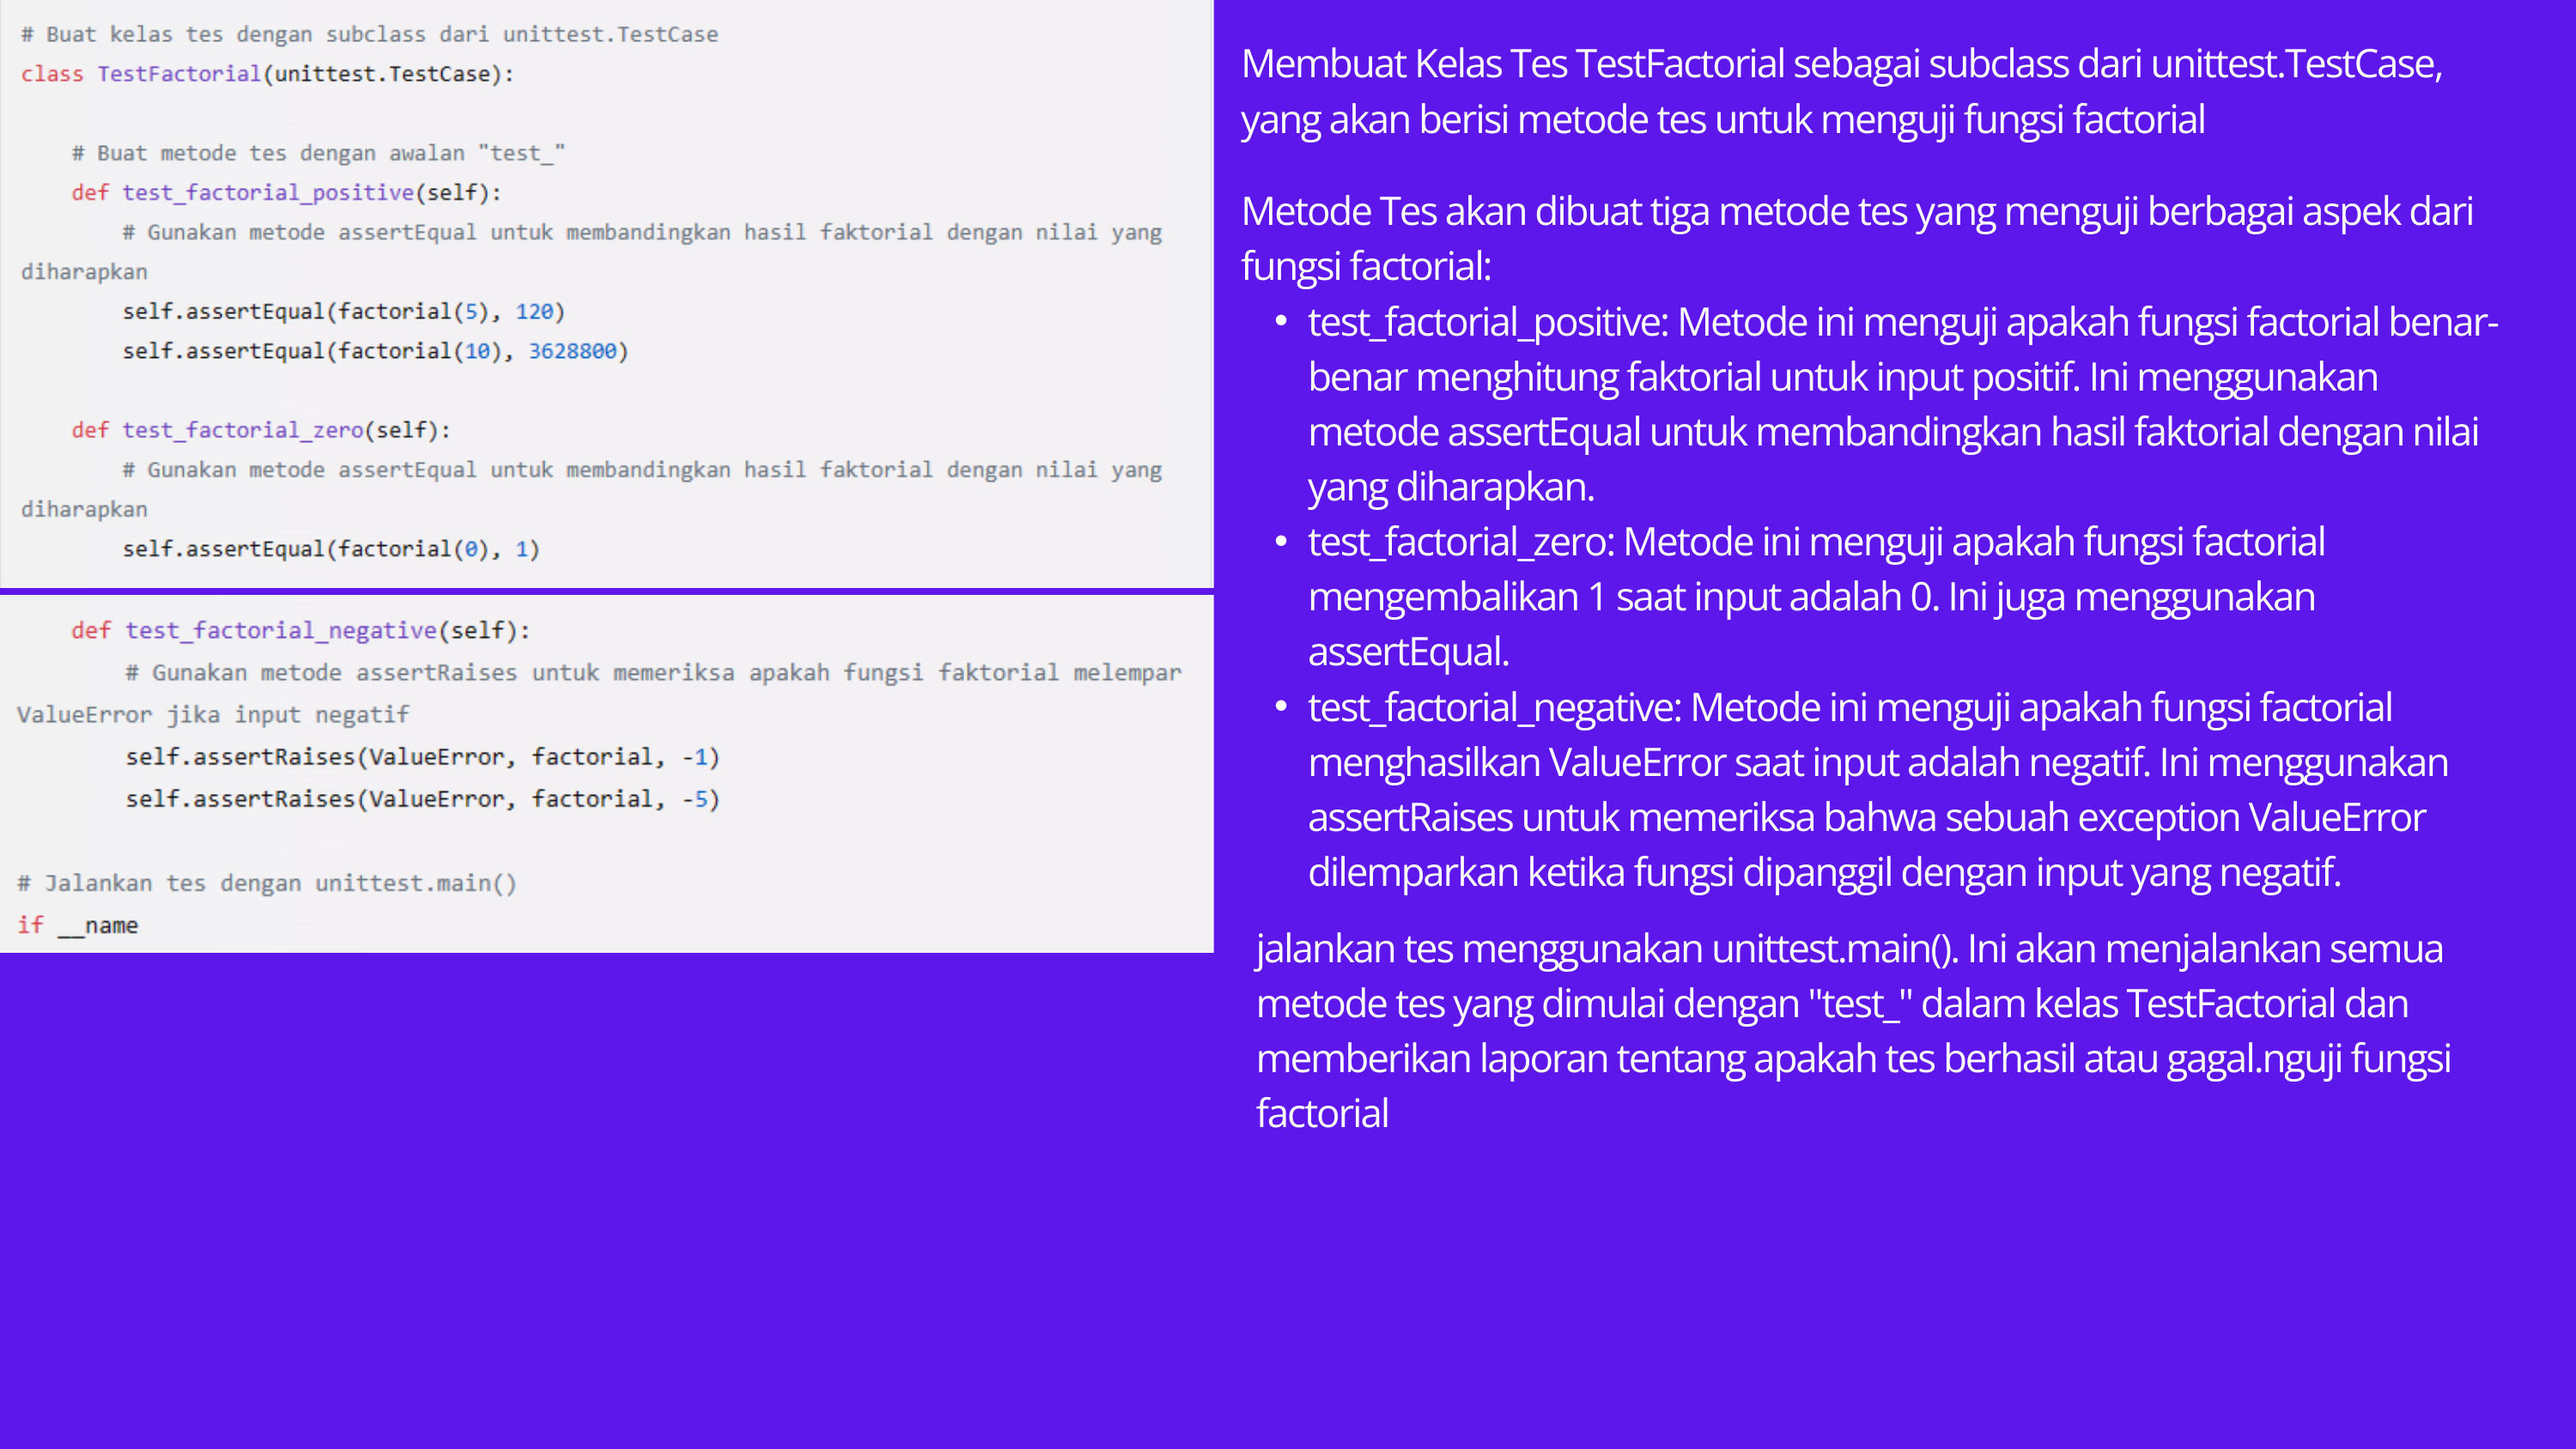

Membuat Kelas Tes TestFactorial sebagai subclass dari unittest.TestCase, yang akan berisi metode tes untuk menguji fungsi factorial
Metode Tes akan dibuat tiga metode tes yang menguji berbagai aspek dari fungsi factorial:
test_factorial_positive: Metode ini menguji apakah fungsi factorial benar-benar menghitung faktorial untuk input positif. Ini menggunakan metode assertEqual untuk membandingkan hasil faktorial dengan nilai yang diharapkan.
test_factorial_zero: Metode ini menguji apakah fungsi factorial mengembalikan 1 saat input adalah 0. Ini juga menggunakan assertEqual.
test_factorial_negative: Metode ini menguji apakah fungsi factorial menghasilkan ValueError saat input adalah negatif. Ini menggunakan assertRaises untuk memeriksa bahwa sebuah exception ValueError dilemparkan ketika fungsi dipanggil dengan input yang negatif.

jalankan tes menggunakan unittest.main(). Ini akan menjalankan semua metode tes yang dimulai dengan "test_" dalam kelas TestFactorial dan memberikan laporan tentang apakah tes berhasil atau gagal.nguji fungsi factorial